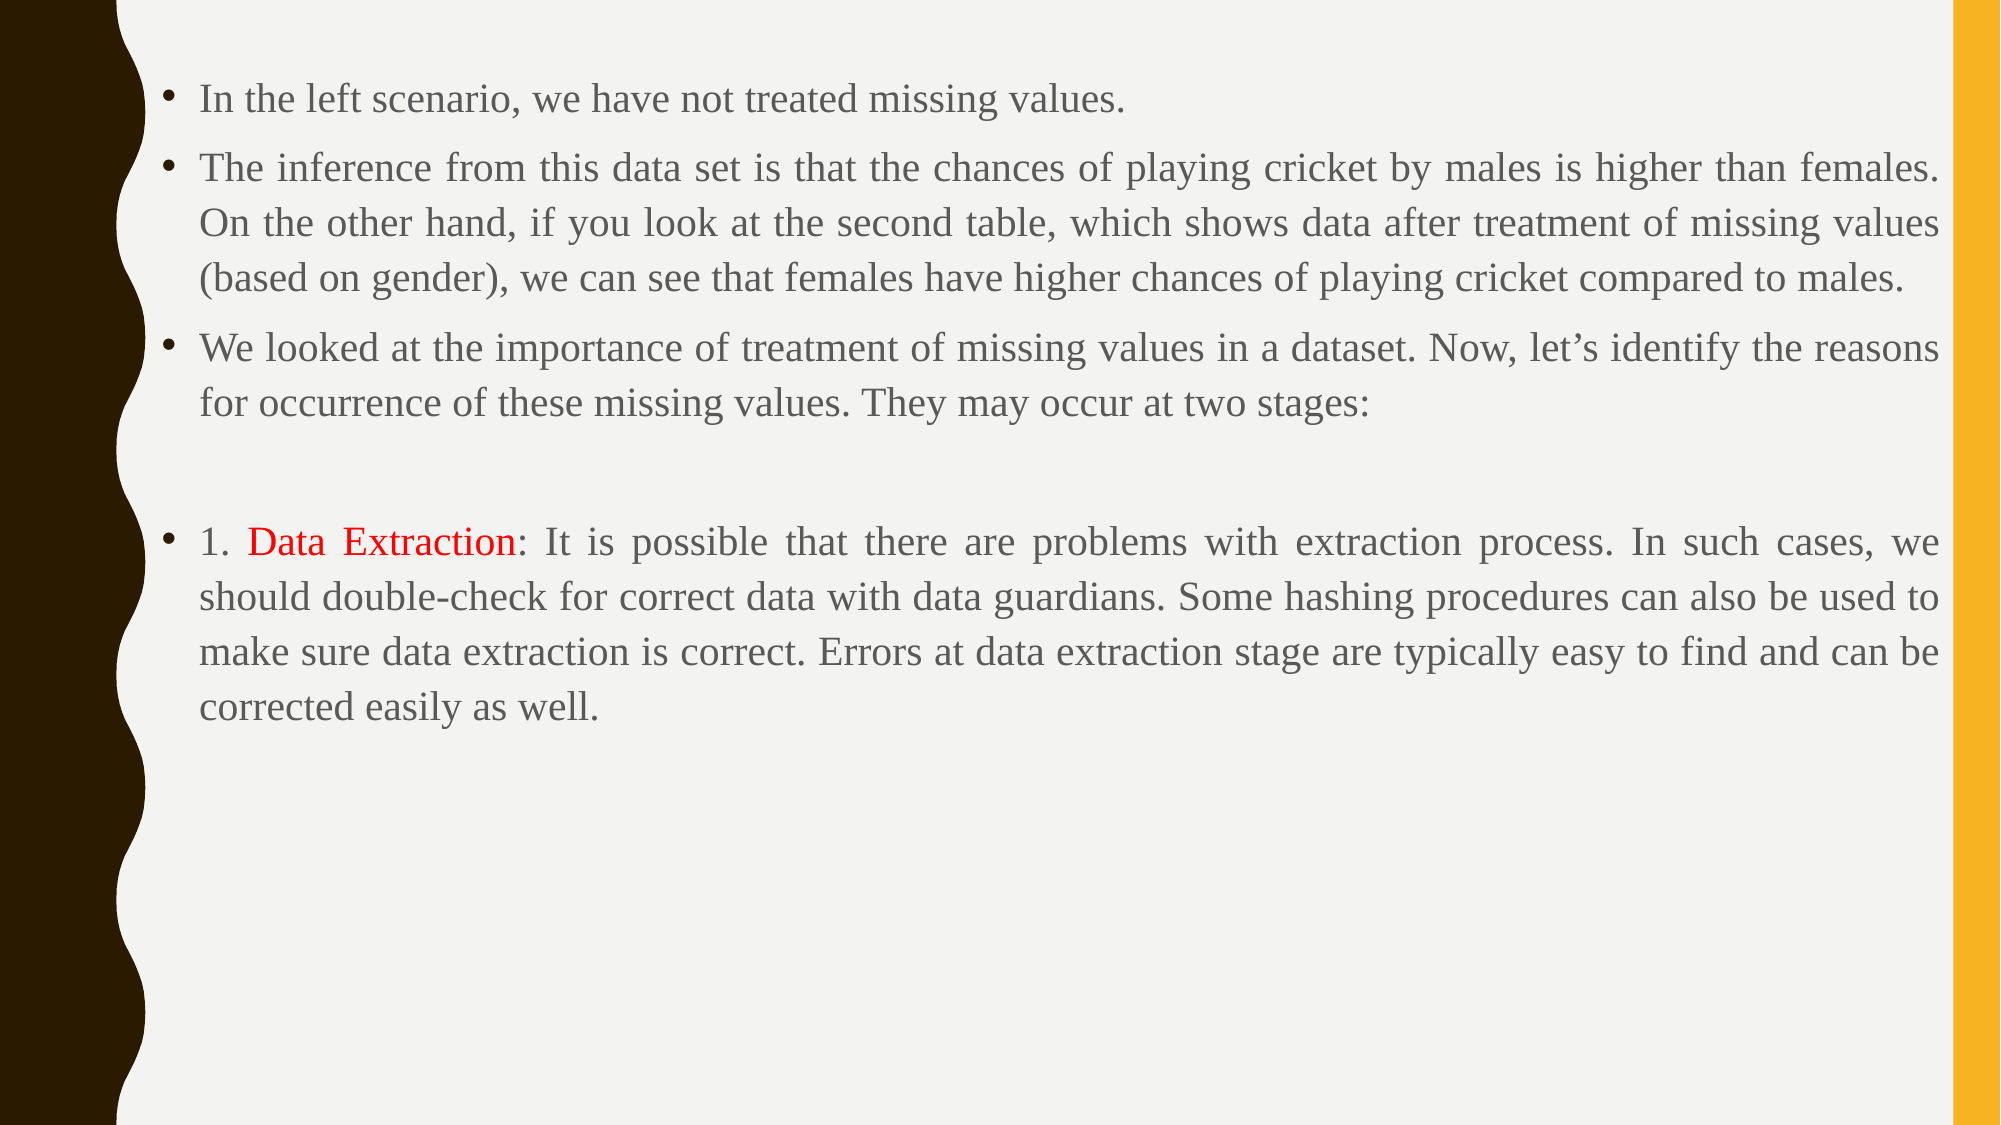

In the left scenario, we have not treated missing values.
The inference from this data set is that the chances of playing cricket by males is higher than females. On the other hand, if you look at the second table, which shows data after treatment of missing values (based on gender), we can see that females have higher chances of playing cricket compared to males.
We looked at the importance of treatment of missing values in a dataset. Now, let’s identify the reasons for occurrence of these missing values. They may occur at two stages:

1. Data Extraction: It is possible that there are problems with extraction process. In such cases, we should double-check for correct data with data guardians. Some hashing procedures can also be used to make sure data extraction is correct. Errors at data extraction stage are typically easy to find and can be corrected easily as well.